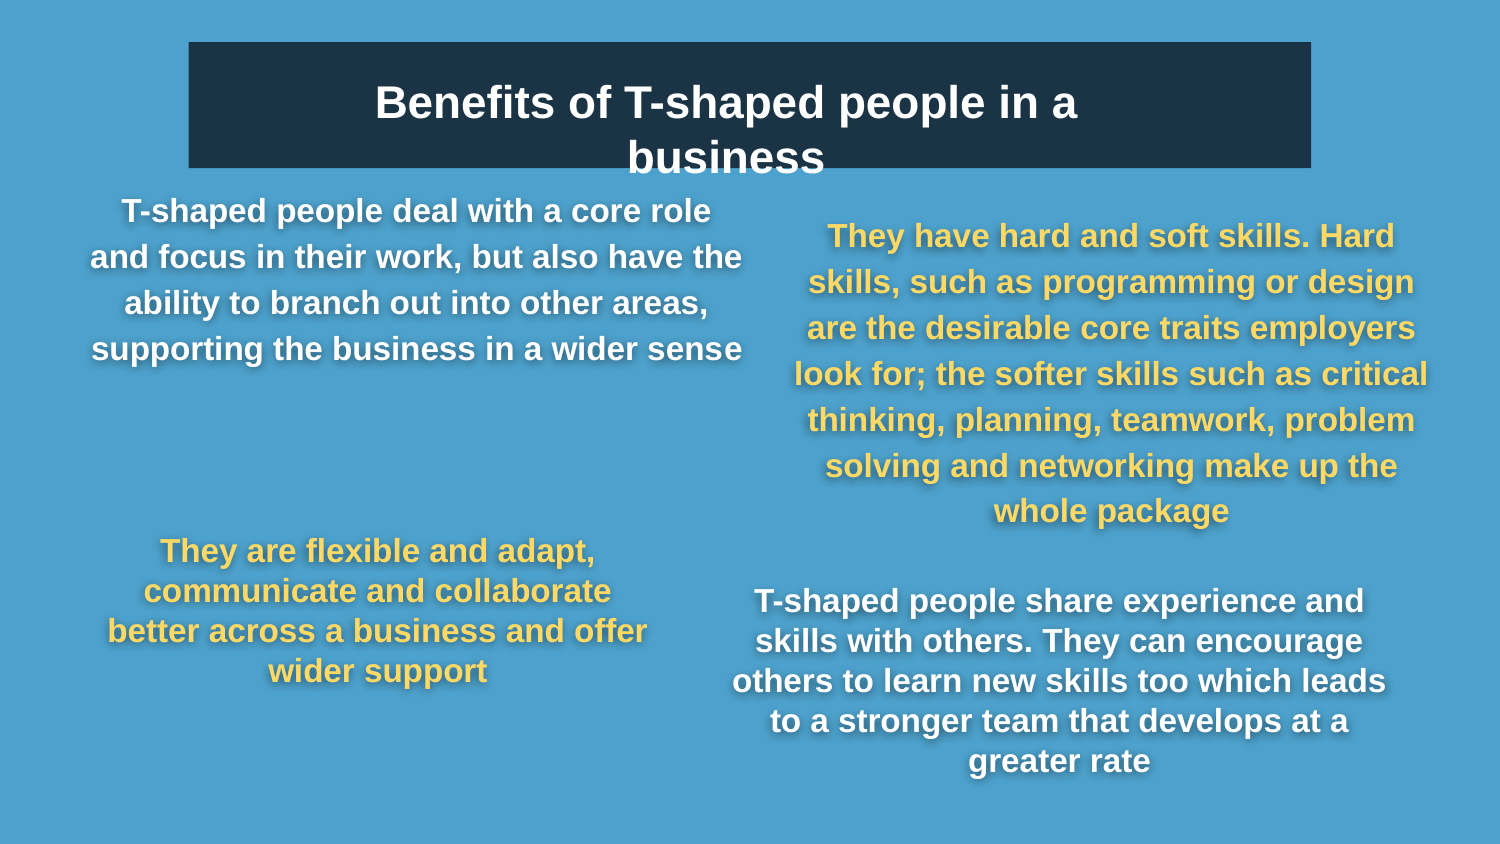

Benefits of T-shaped people in a business
T-shaped people deal with a core role and focus in their work, but also have the ability to branch out into other areas, supporting the business in a wider sense

They have hard and soft skills. Hard skills, such as programming or design are the desirable core traits employers look for; the softer skills such as critical thinking, planning, teamwork, problem solving and networking make up the whole package

They are flexible and adapt, communicate and collaborate better across a business and offer wider support
T-shaped people share experience and skills with others. They can encourage others to learn new skills too which leads to a stronger team that develops at a greater rate